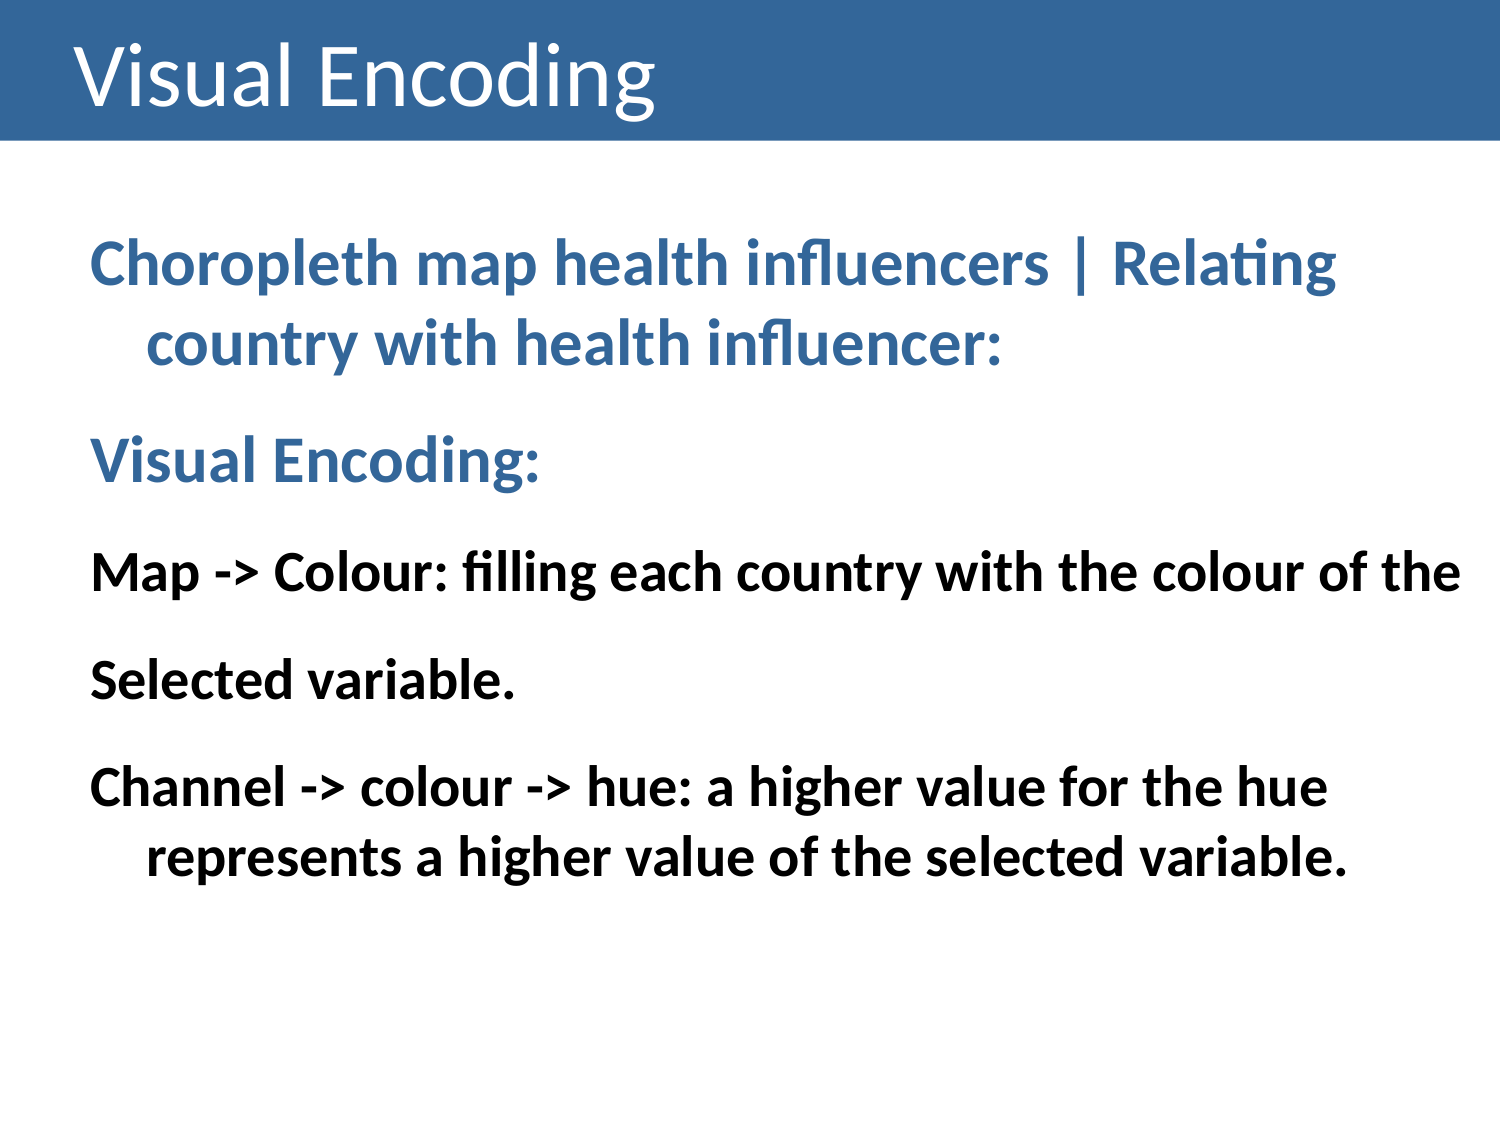

# Visual Encoding
Choropleth map health influencers | Relating country with health influencer:
Visual Encoding:
Map -> Colour: filling each country with the colour of the
Selected variable.
Channel -> colour -> hue: a higher value for the hue represents a higher value of the selected variable.